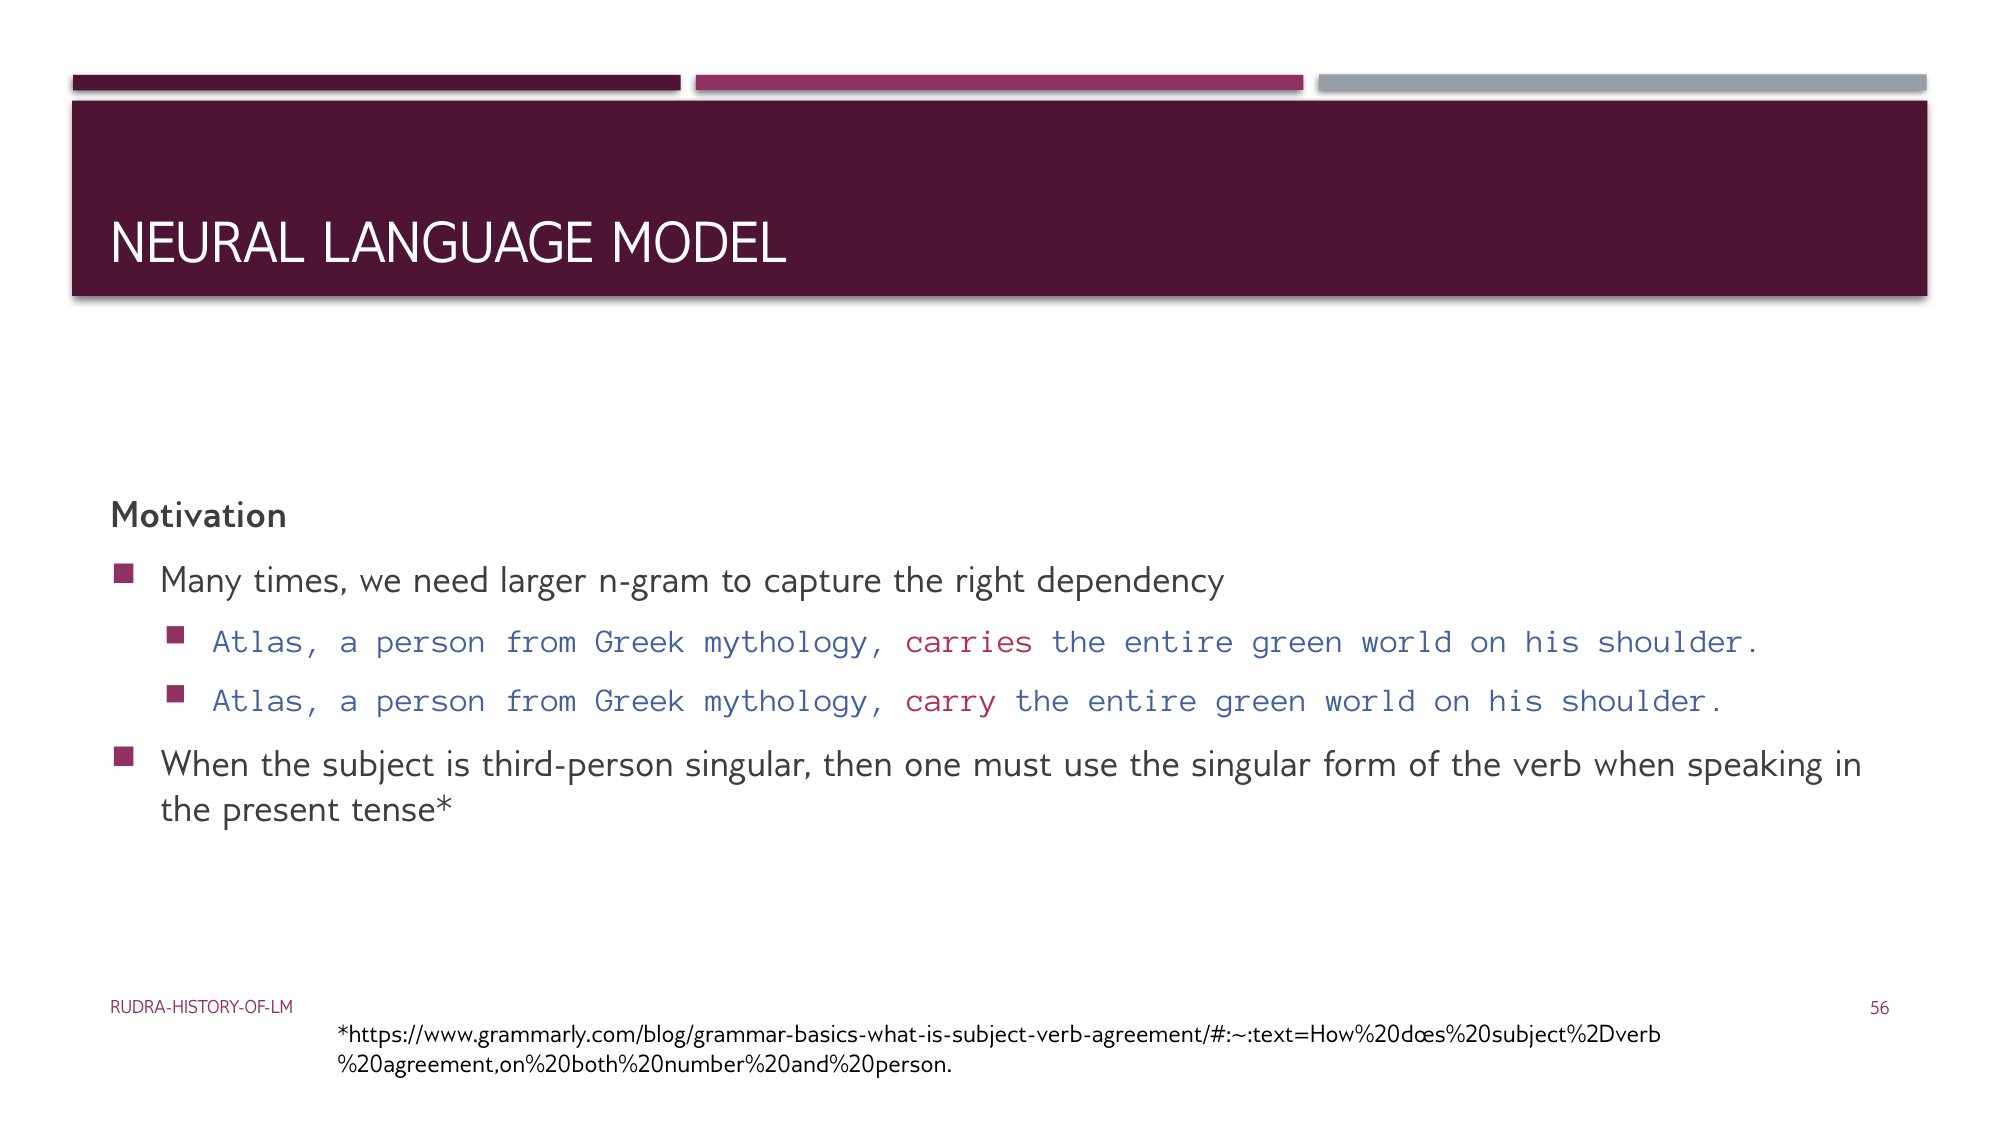

# Neural Language Model
Motivation
Many times, we need larger n-gram to capture the right dependency
Atlas, a person from Greek mythology, carries the entire green world on his shoulder.
Atlas, a person from Greek mythology, carry the entire green world on his shoulder.
When the subject is third-person singular, then one must use the singular form of the verb when speaking in the present tense*
Rudra-History-of-LM
56
*https://www.grammarly.com/blog/grammar-basics-what-is-subject-verb-agreement/#:~:text=How%20does%20subject%2Dverb%20agreement,on%20both%20number%20and%20person.